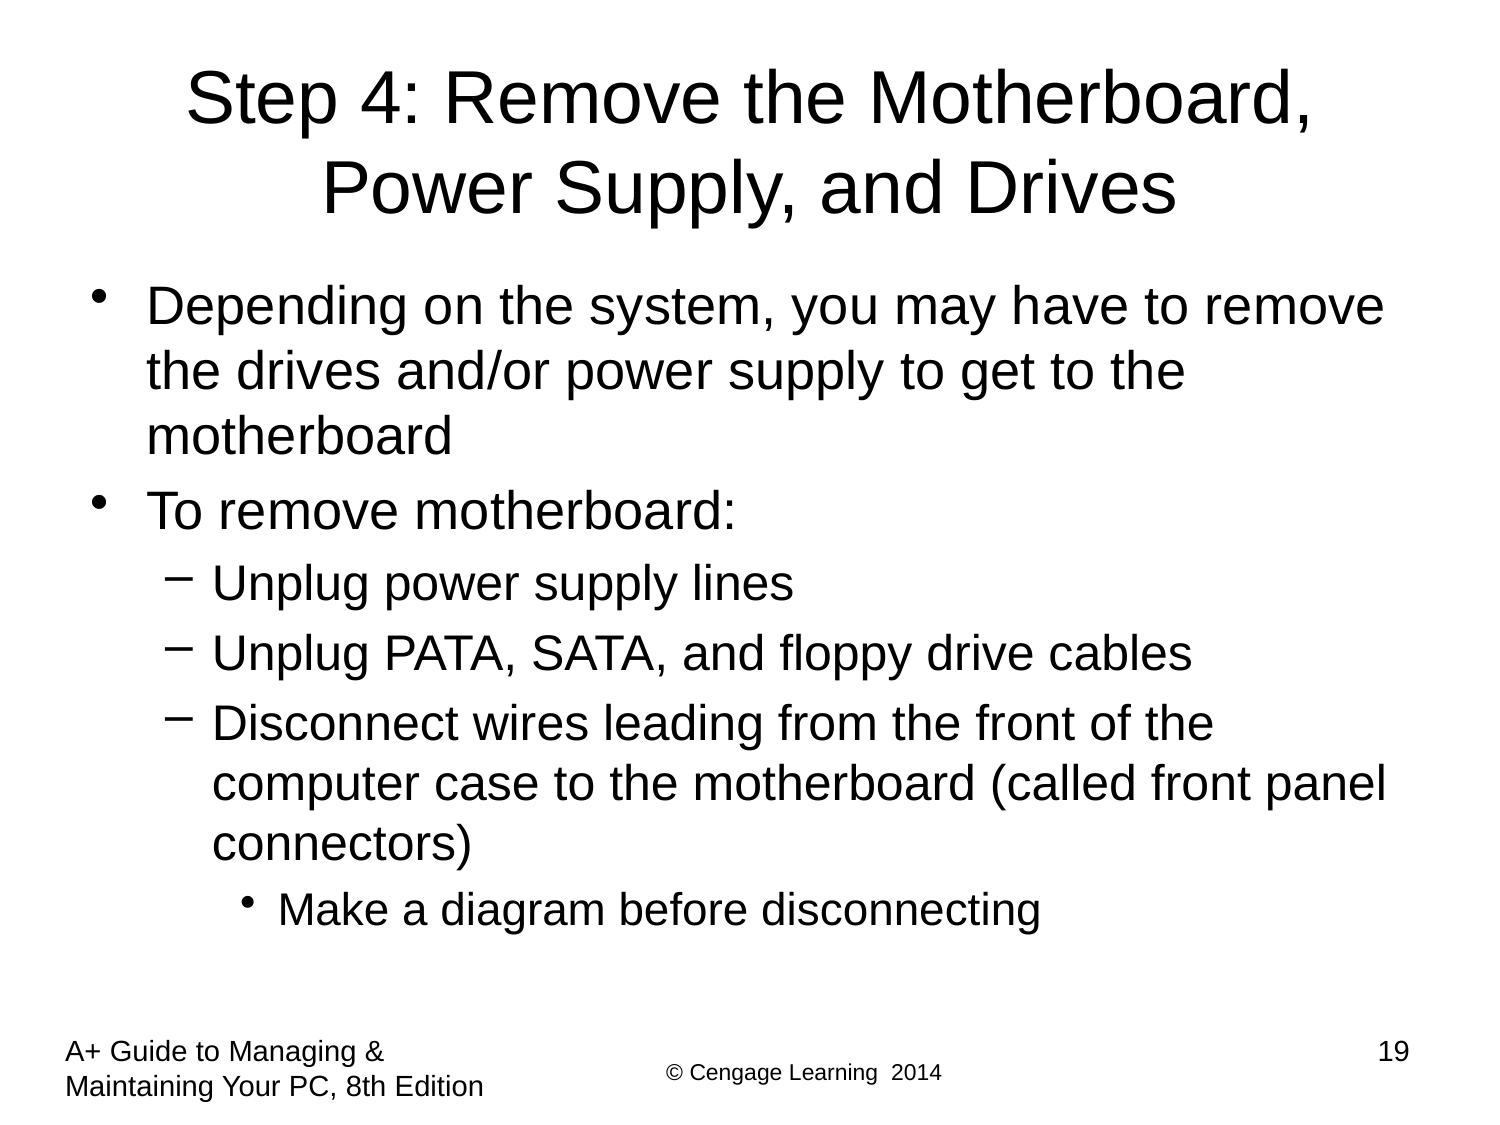

# Step 4: Remove the Motherboard, Power Supply, and Drives
Depending on the system, you may have to remove the drives and/or power supply to get to the motherboard
To remove motherboard:
Unplug power supply lines
Unplug PATA, SATA, and floppy drive cables
Disconnect wires leading from the front of the computer case to the motherboard (called front panel connectors)
Make a diagram before disconnecting
19
A+ Guide to Managing & Maintaining Your PC, 8th Edition